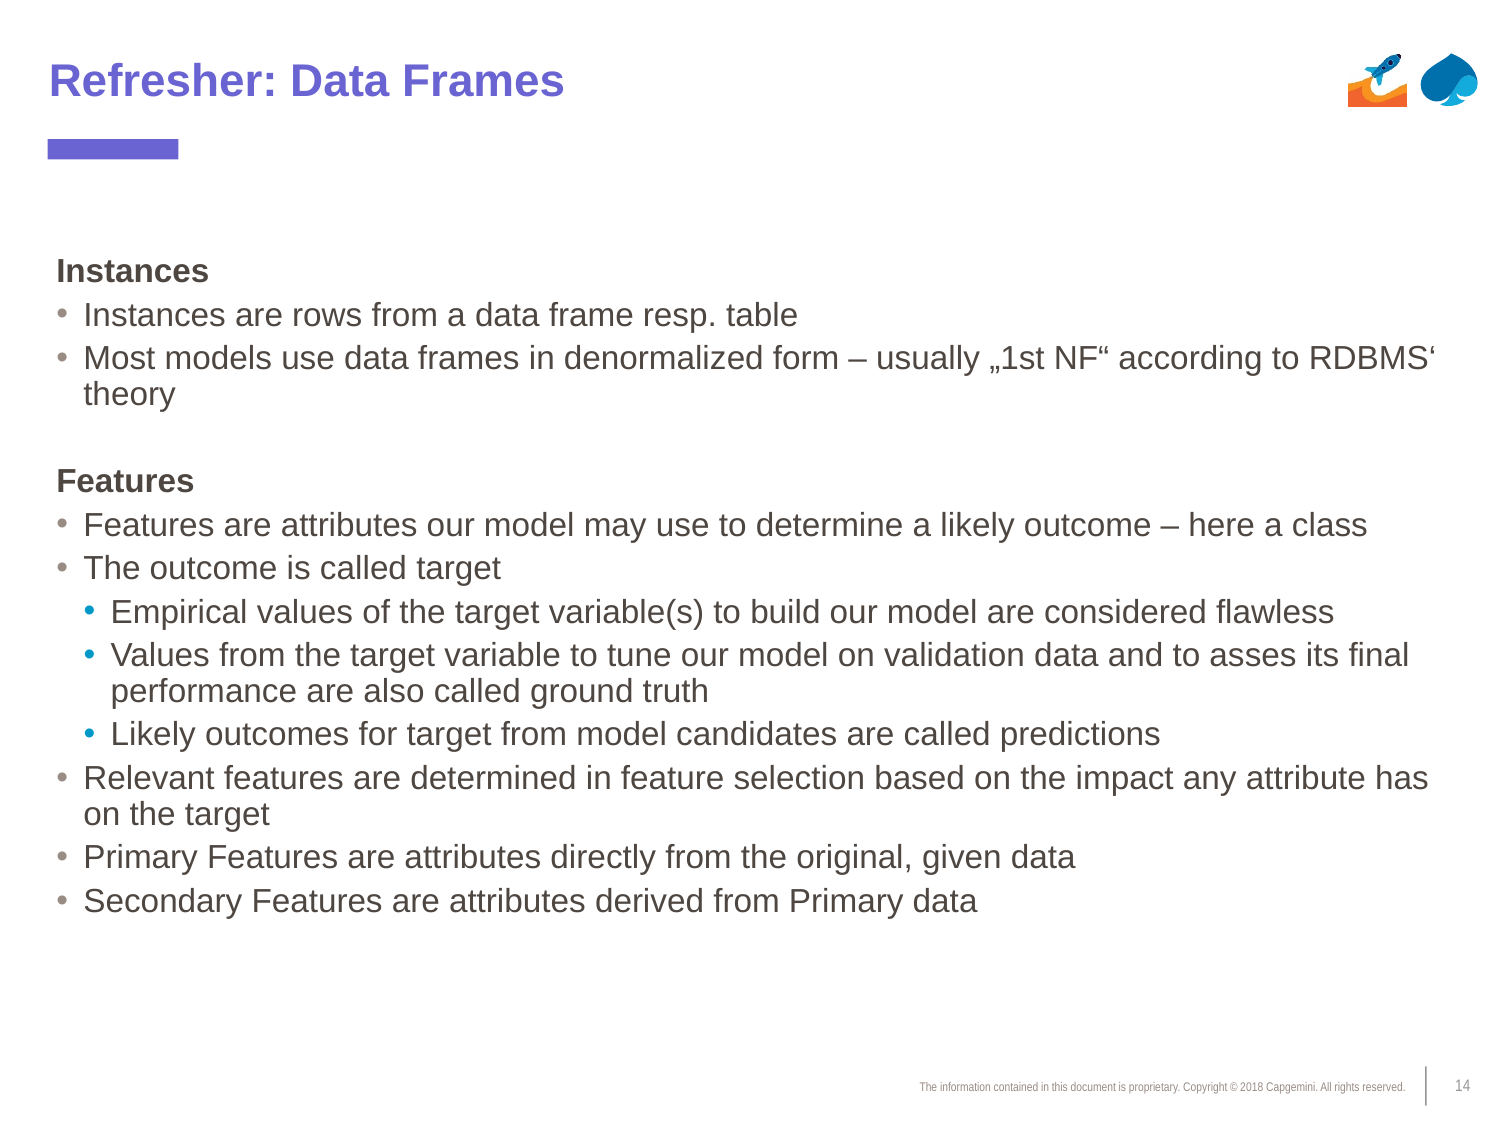

# Refresher: Data Frames
Instances
Instances are rows from a data frame resp. table
Most models use data frames in denormalized form – usually „1st NF“ according to RDBMS‘ theory

Features
Features are attributes our model may use to determine a likely outcome – here a class
The outcome is called target
Empirical values of the target variable(s) to build our model are considered flawless
Values from the target variable to tune our model on validation data and to asses its final performance are also called ground truth
Likely outcomes for target from model candidates are called predictions
Relevant features are determined in feature selection based on the impact any attribute has on the target
Primary Features are attributes directly from the original, given data
Secondary Features are attributes derived from Primary data